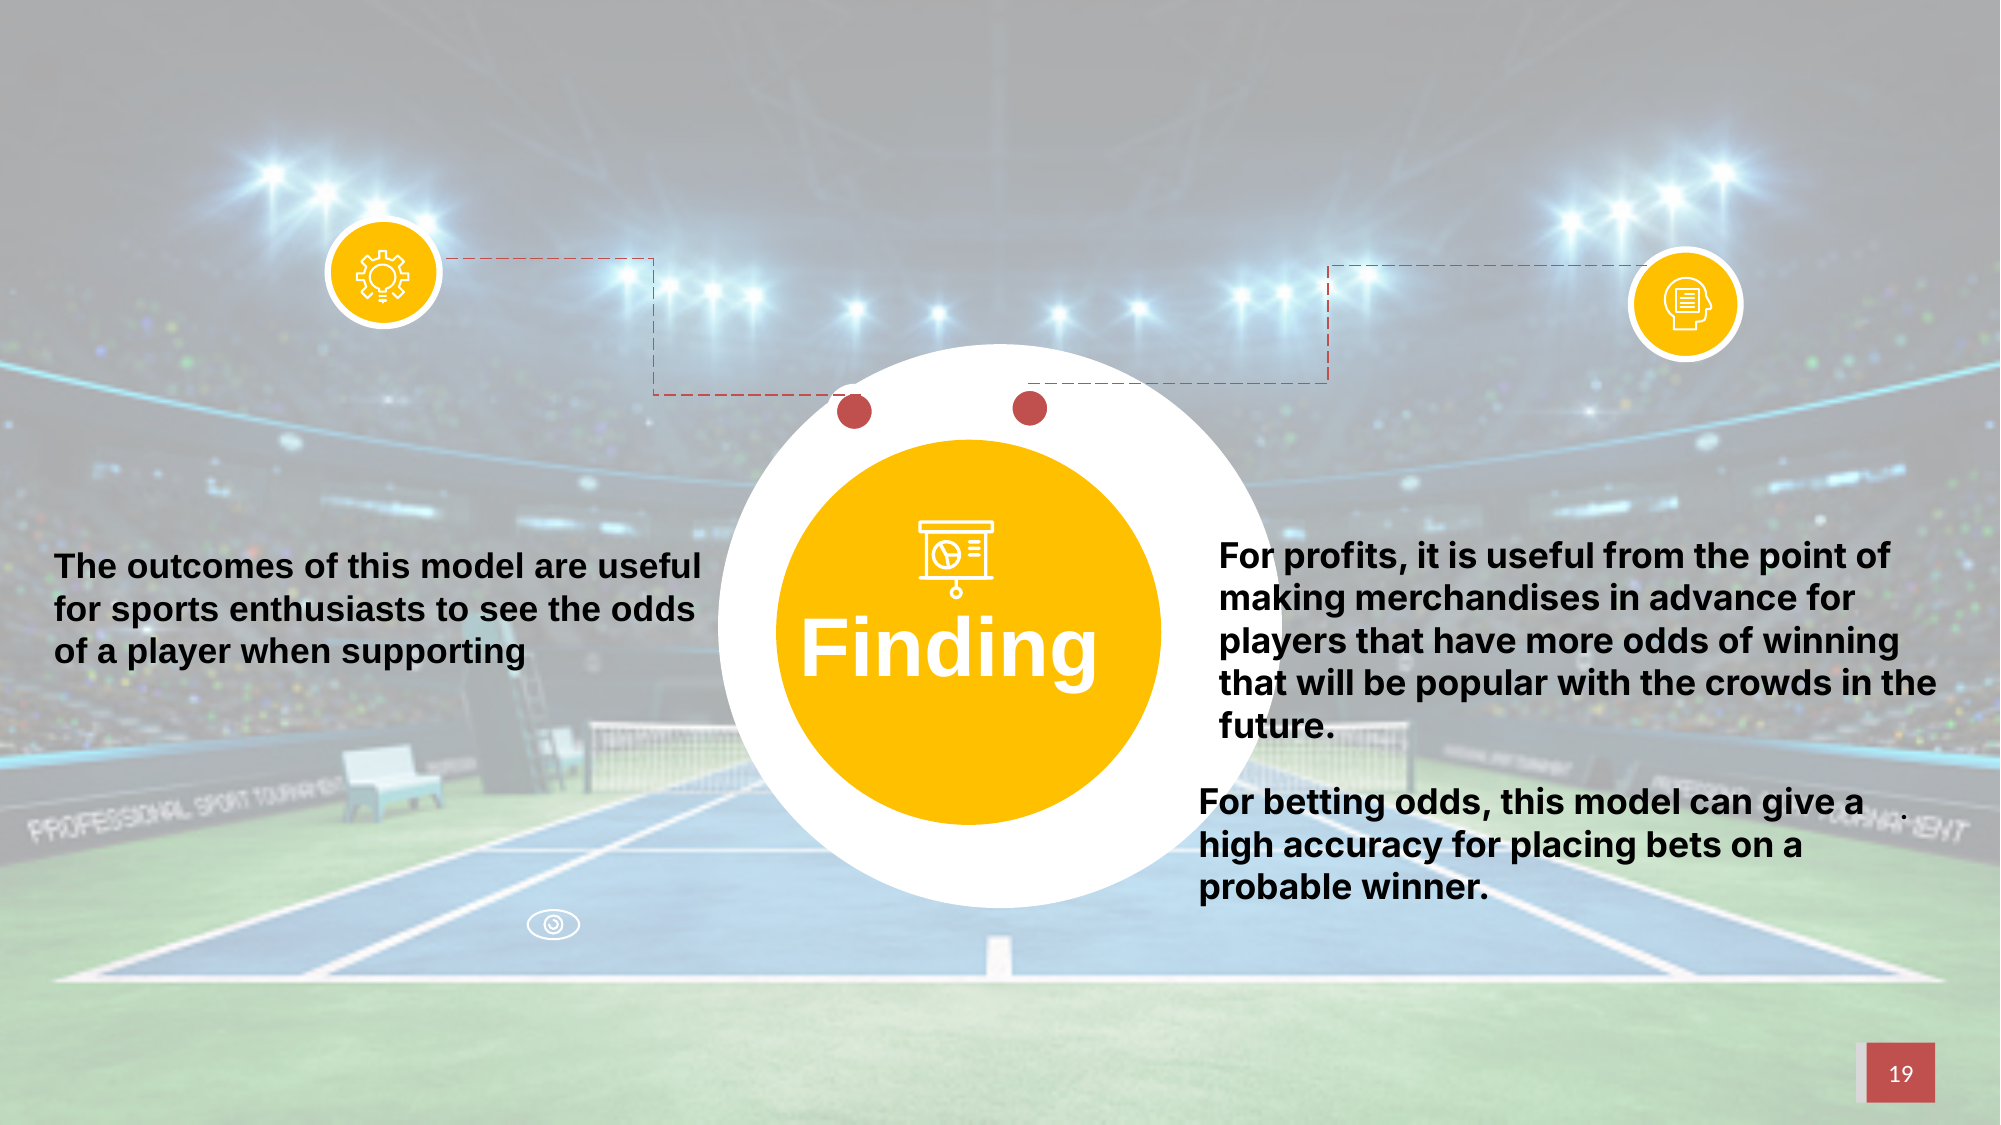

The outcomes of this model are useful for sports enthusiasts to see the odds of a player when supporting
For profits, it is useful from the point of making merchandises in advance for players that have more odds of winning that will be popular with the crowds in the future.
Finding
.
For betting odds, this model can give a high accuracy for placing bets on a probable winner.

19